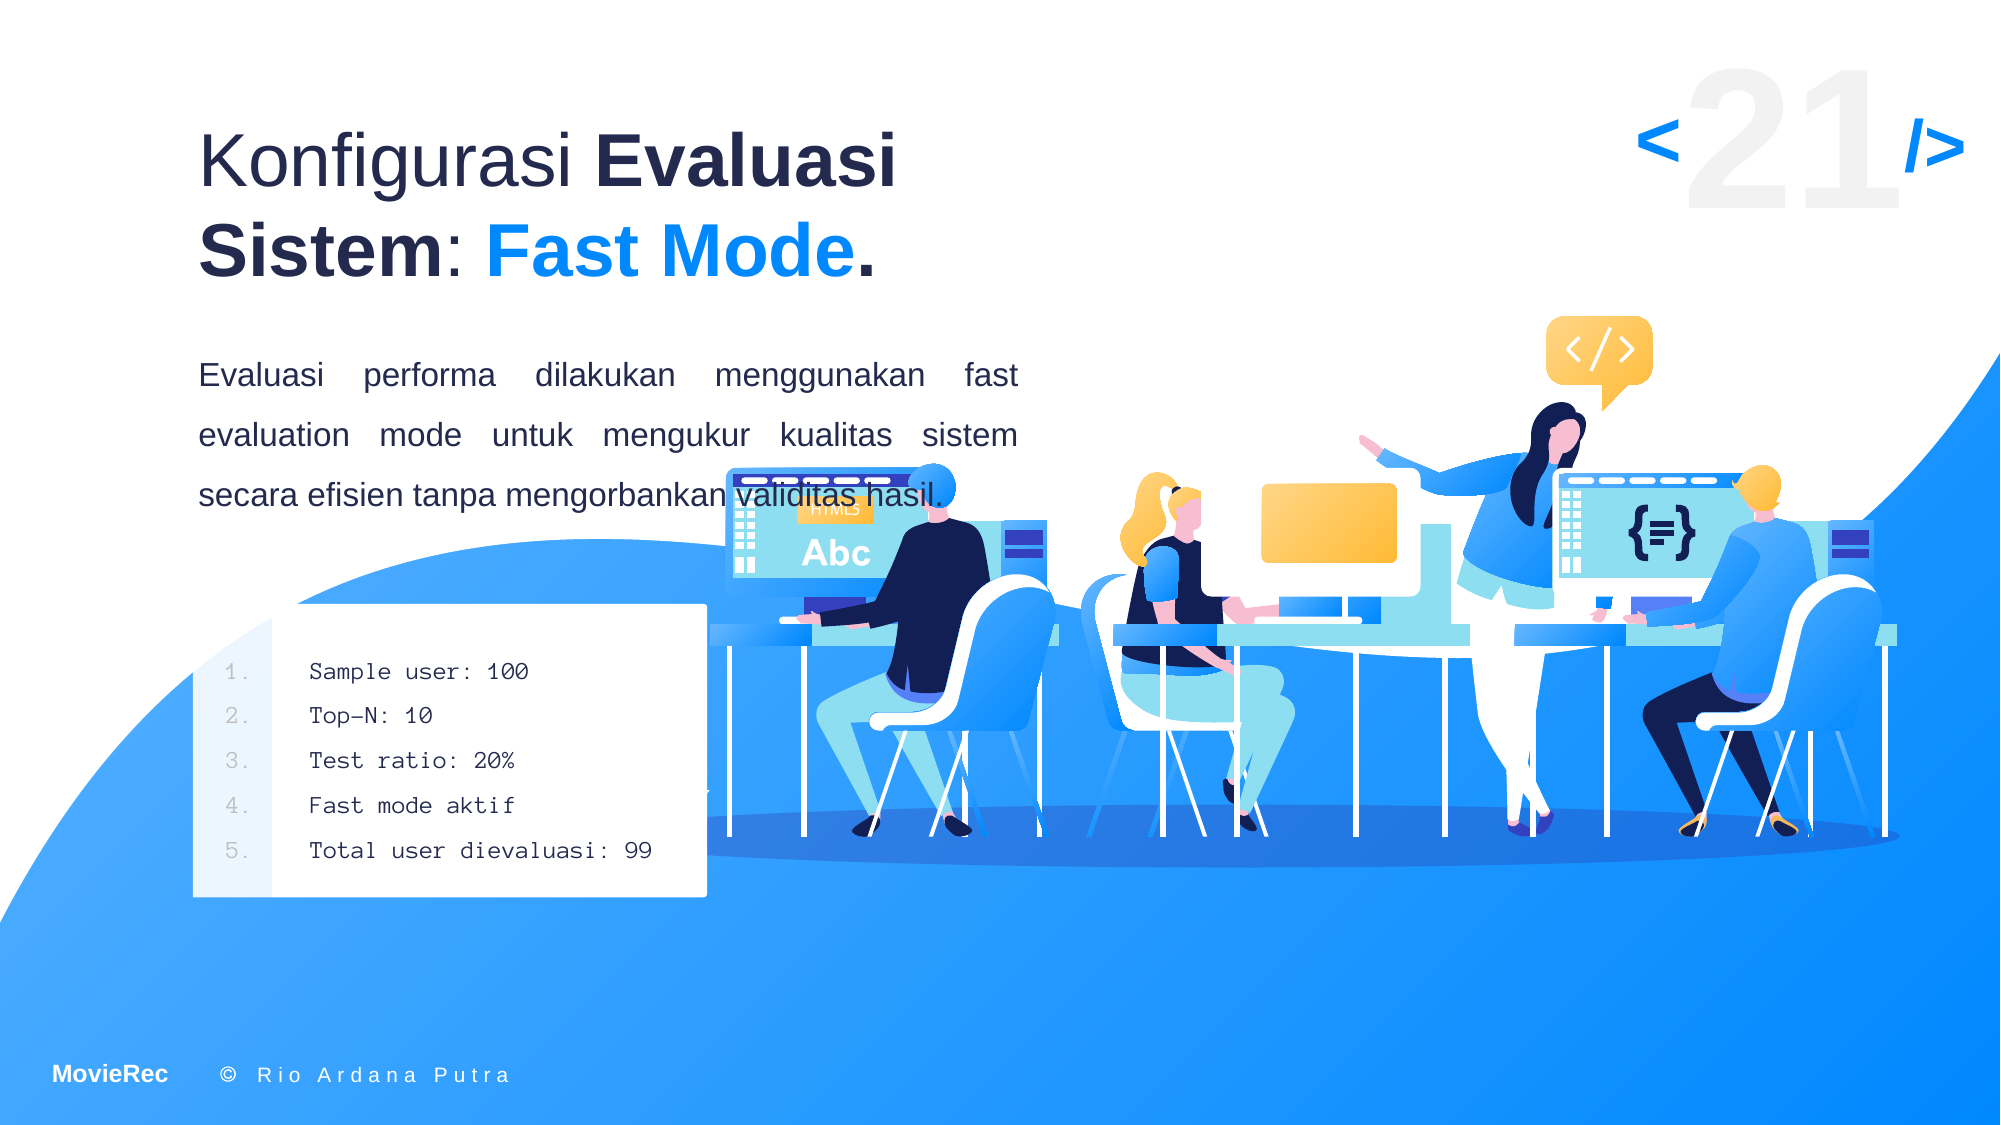

<21/>
Konfigurasi Evaluasi Sistem: Fast Mode.

Evaluasi performa dilakukan menggunakan fast evaluation mode untuk mengukur kualitas sistem secara efisien tanpa mengorbankan validitas hasil.

Sample user: 100
Top-N: 10
Test ratio: 20%
Fast mode aktif
Total user dievaluasi: 99